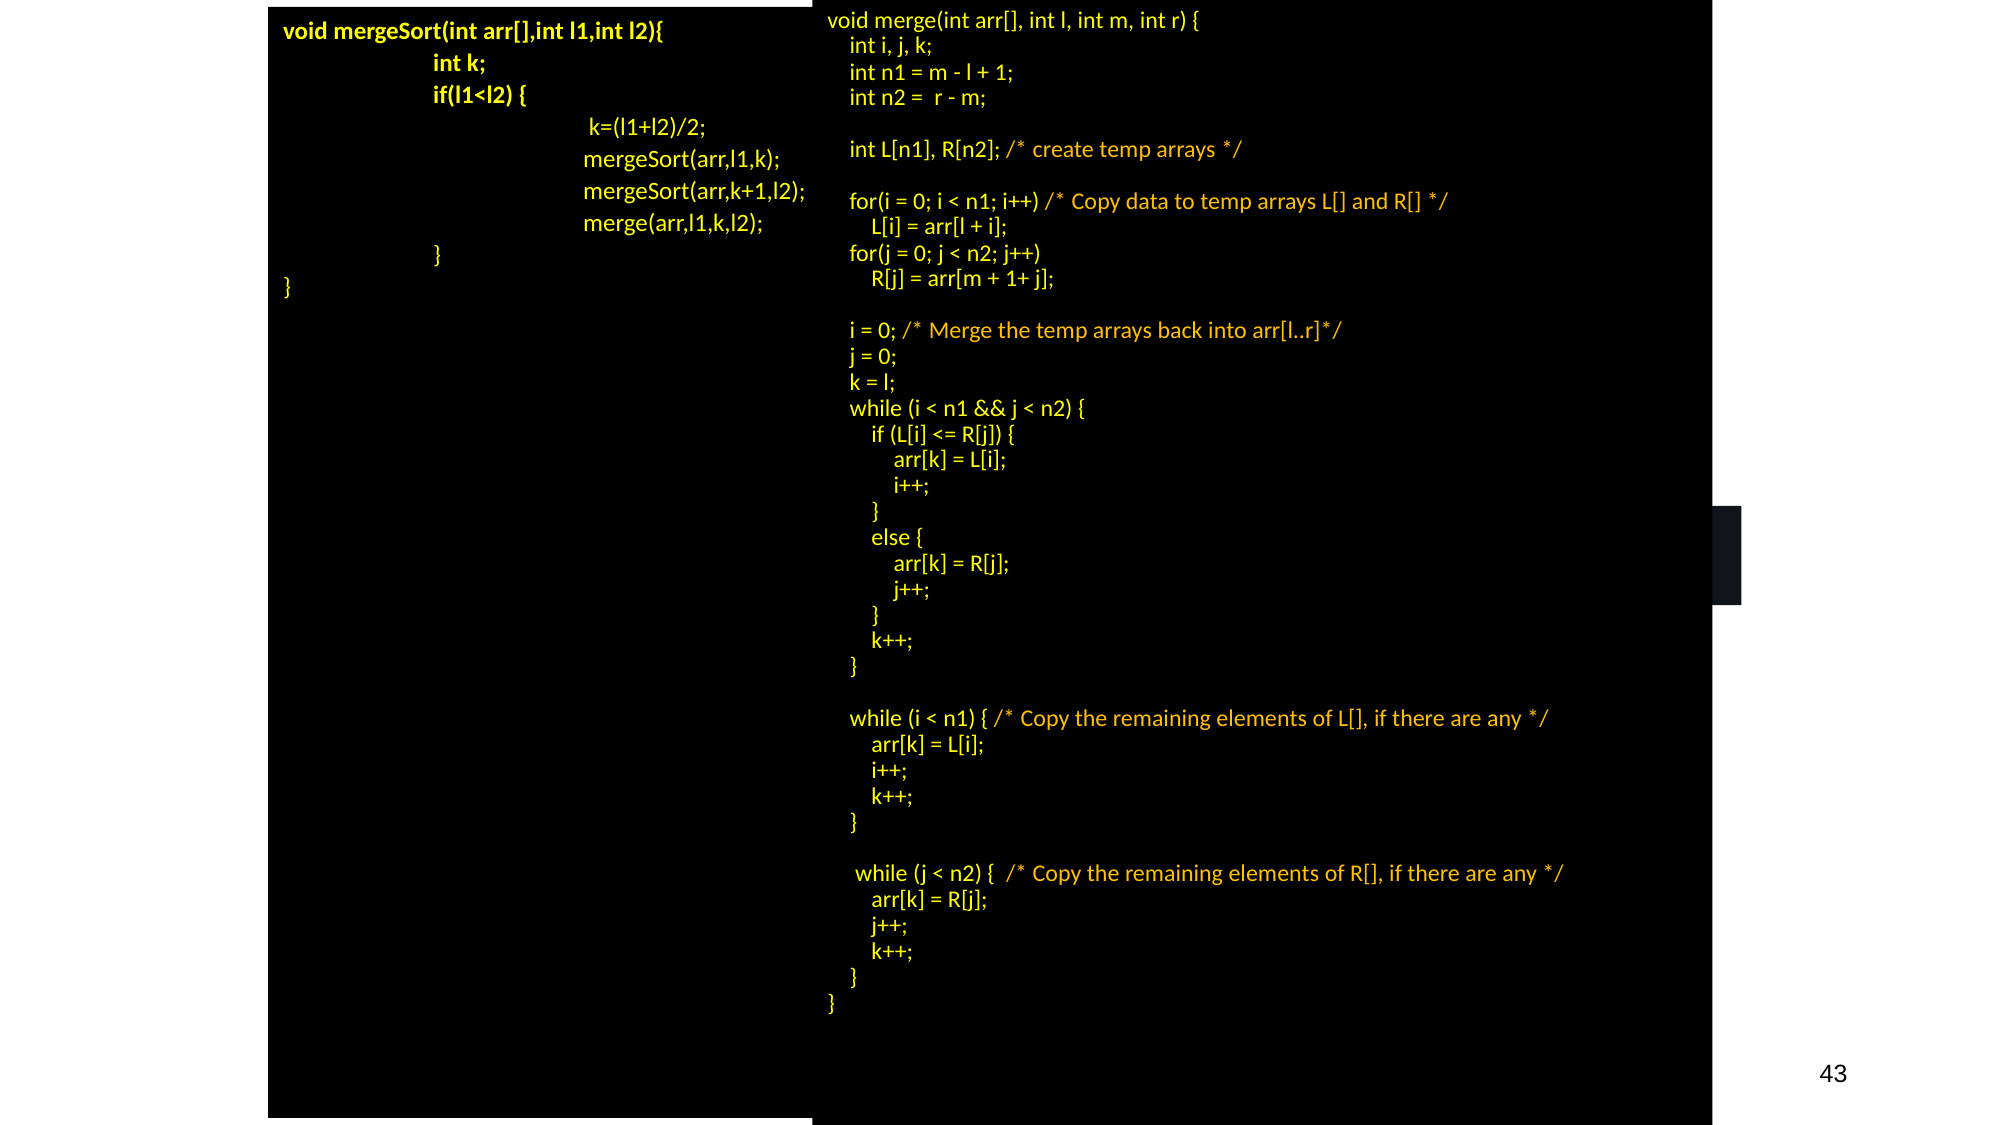

void merge(int arr[], int l, int m, int r) {
    int i, j, k;
    int n1 = m - l + 1;
    int n2 =  r - m;

    int L[n1], R[n2]; /* create temp arrays */

    for(i = 0; i < n1; i++) /* Copy data to temp arrays L[] and R[] */
        L[i] = arr[l + i];
    for(j = 0; j < n2; j++)
        R[j] = arr[m + 1+ j];

    i = 0; /* Merge the temp arrays back into arr[l..r]*/
    j = 0;
    k = l;
    while (i < n1 && j < n2) {
        if (L[i] <= R[j]) {
            arr[k] = L[i];
            i++;
        }
        else {
            arr[k] = R[j];
            j++;
        }
        k++;
    }

    while (i < n1) { /* Copy the remaining elements of L[], if there are any */
        arr[k] = L[i];
        i++;
        k++;
    }

     while (j < n2) {  /* Copy the remaining elements of R[], if there are any */
        arr[k] = R[j];
        j++;
        k++;
    }
}
void mergeSort(int arr[],int l1,int l2){
	int k;
    	if(l1<l2) {
   		 k=(l1+l2)/2;
    		mergeSort(arr,l1,k);
    		mergeSort(arr,k+1,l2);
    		merge(arr,l1,k,l2);
    	}
}
# Merge Sort Code
43